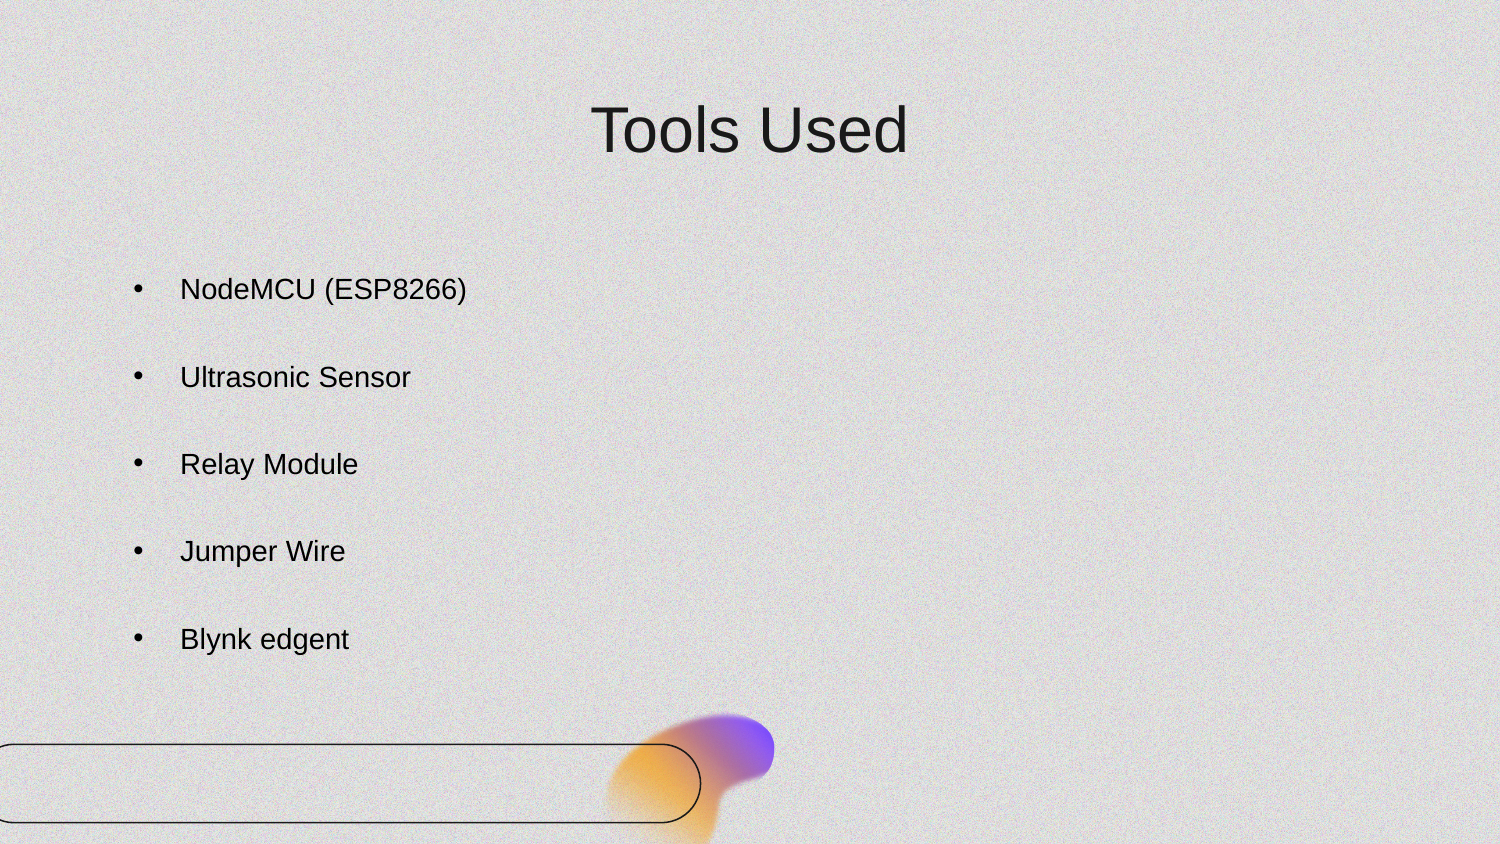

# Tools Used
NodeMCU (ESP8266)
Ultrasonic Sensor
Relay Module
Jumper Wire
Blynk edgent